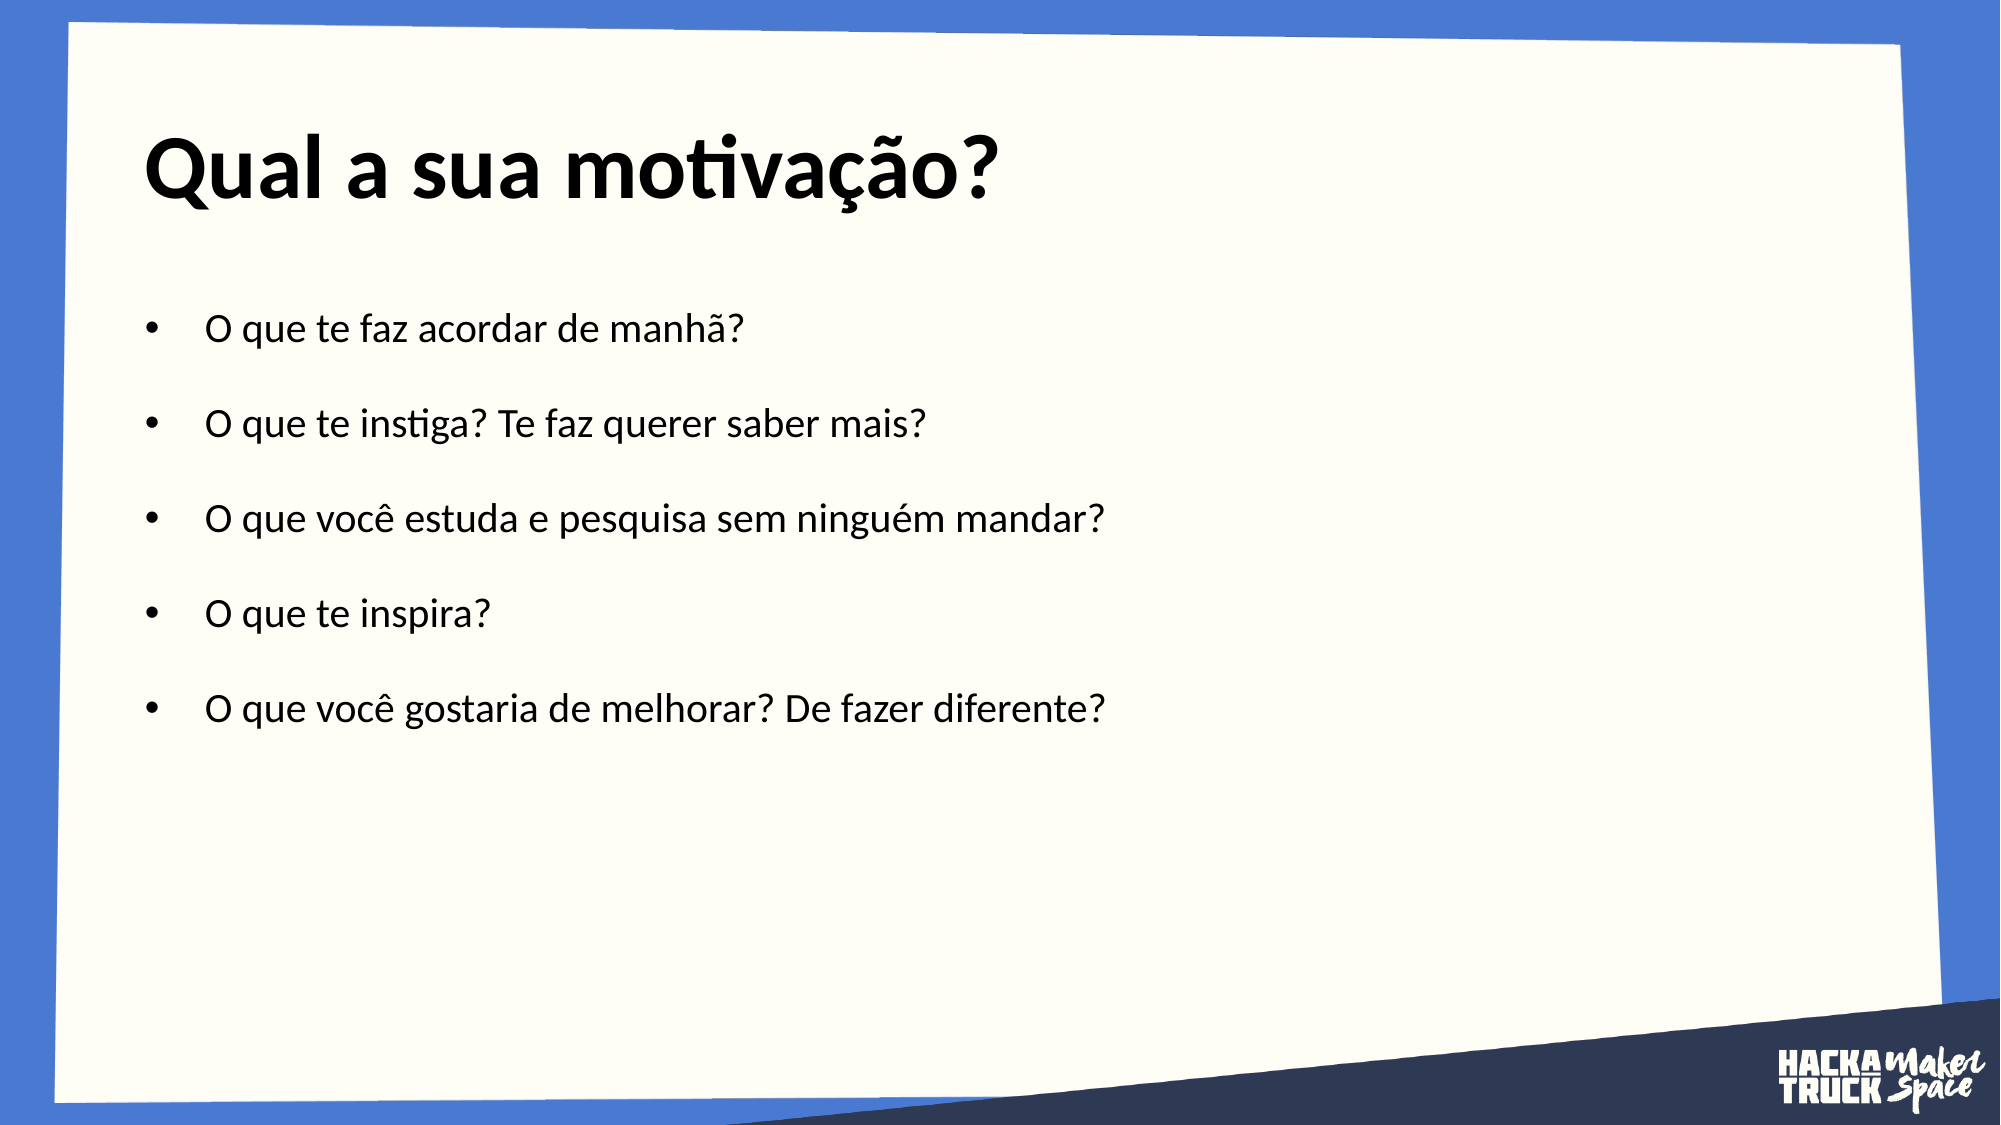

# Qual a sua motivação?
O que te faz acordar de manhã?
O que te instiga? Te faz querer saber mais?
O que você estuda e pesquisa sem ninguém mandar?
O que te inspira?
O que você gostaria de melhorar? De fazer diferente?